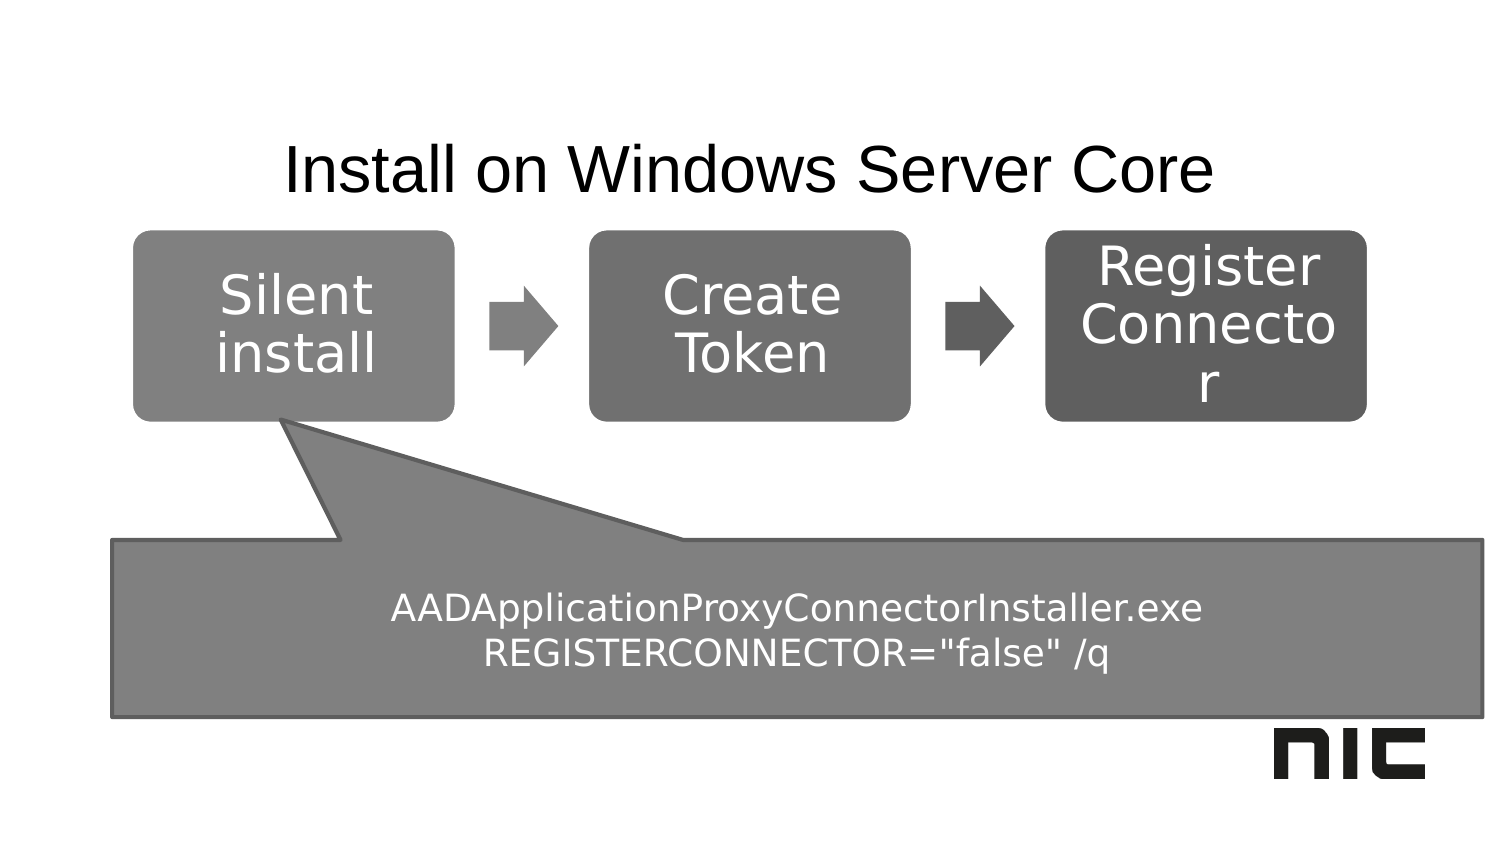

Silent install

Create Token

Register Connector
# Install on Windows Server Core
AADApplicationProxyConnectorInstaller.exe REGISTERCONNECTOR="false" /q